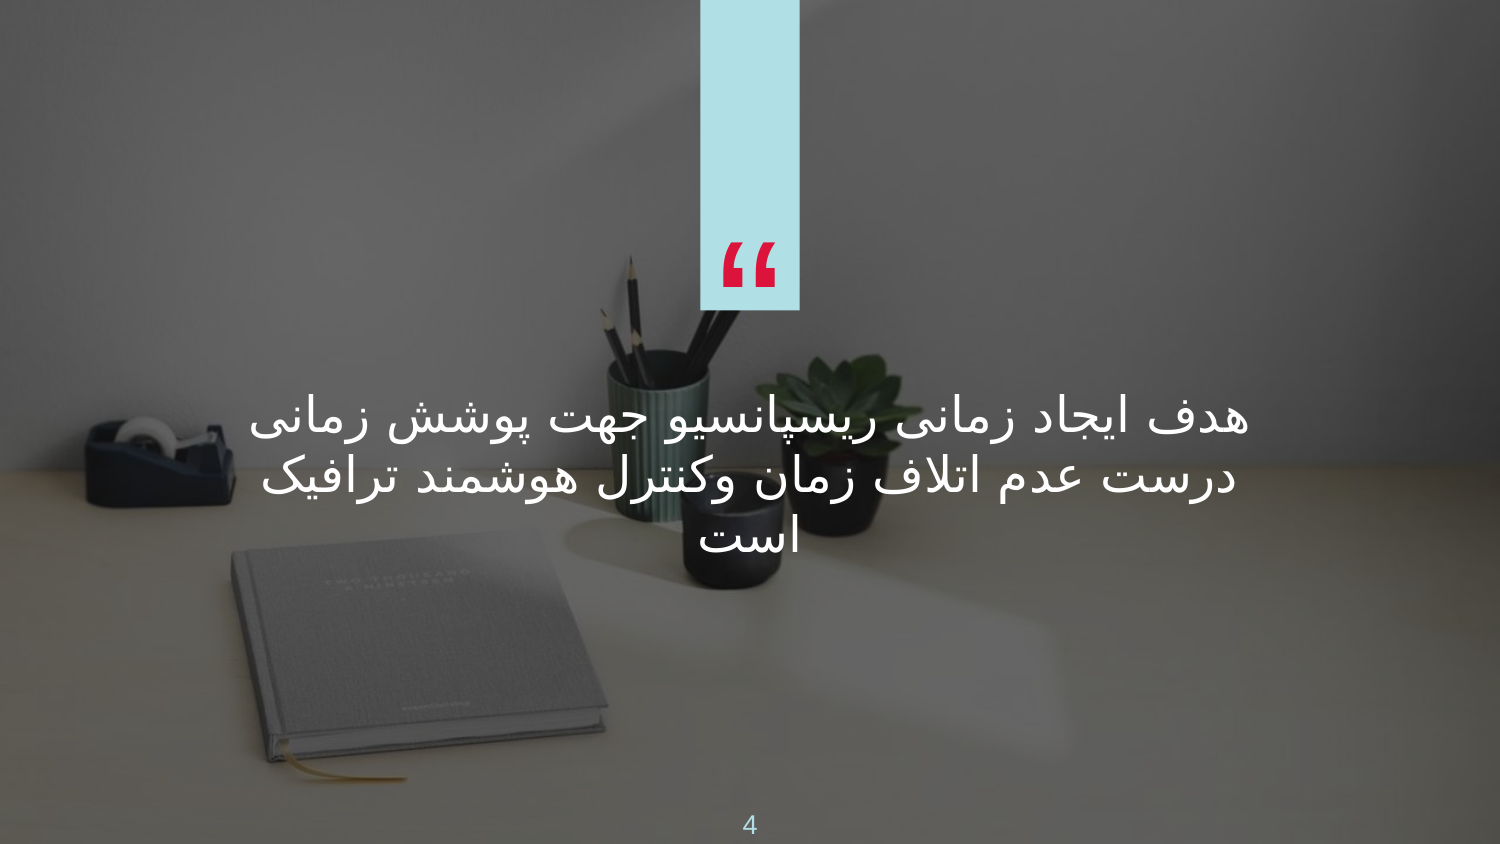

هدف ایجاد زمانی ریسپانسیو جهت پوشش زمانی درست عدم اتلاف زمان وکنترل هوشمند ترافیک است
4